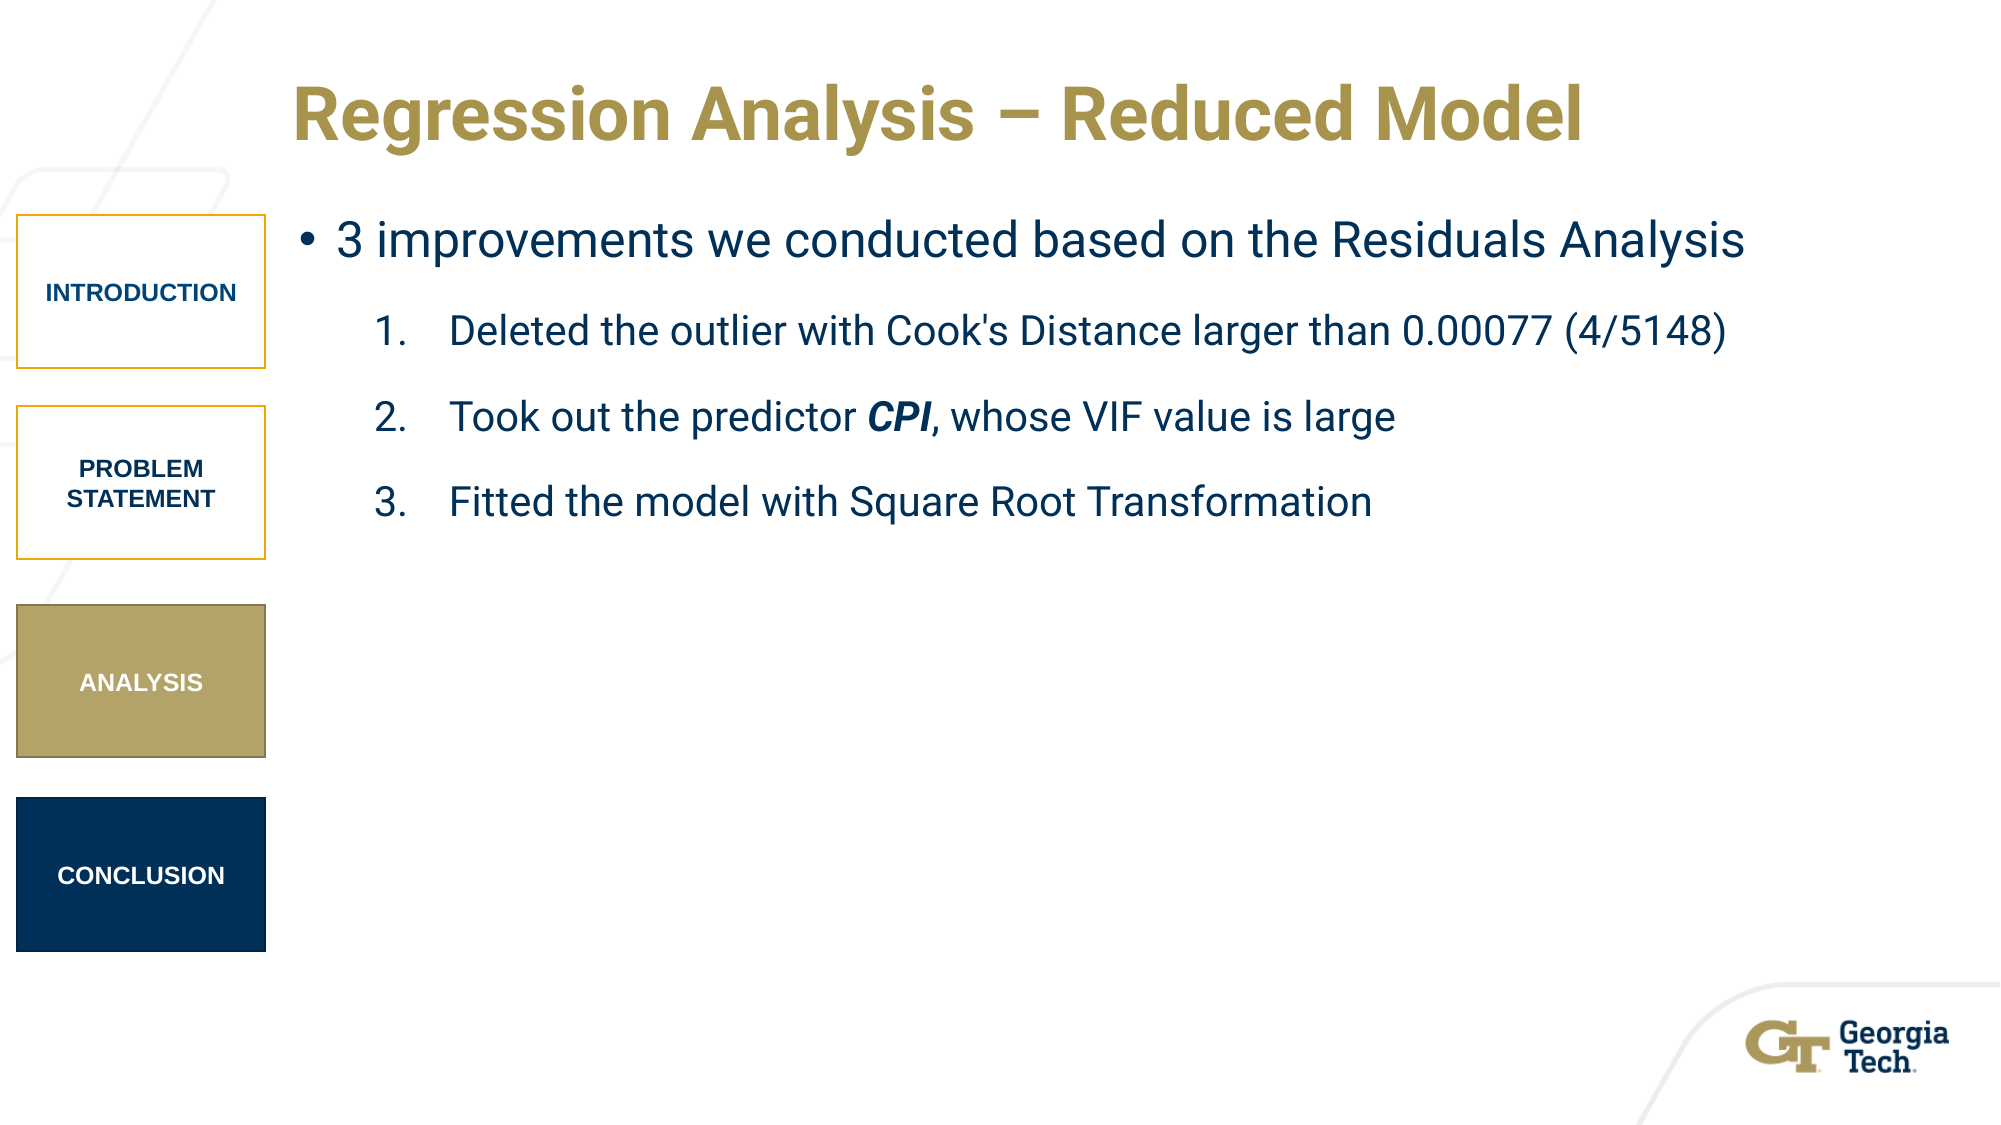

# Regression Analysis – Reduced Model
3 improvements we conducted based on the Residuals Analysis
Deleted the outlier with Cook's Distance larger than 0.00077 (4/5148)
Took out the predictor CPI, whose VIF value is large
Fitted the model with Square Root Transformation

INTRODUCTION
PROBLEM STATEMENT
ANALYSIS
CONCLUSION